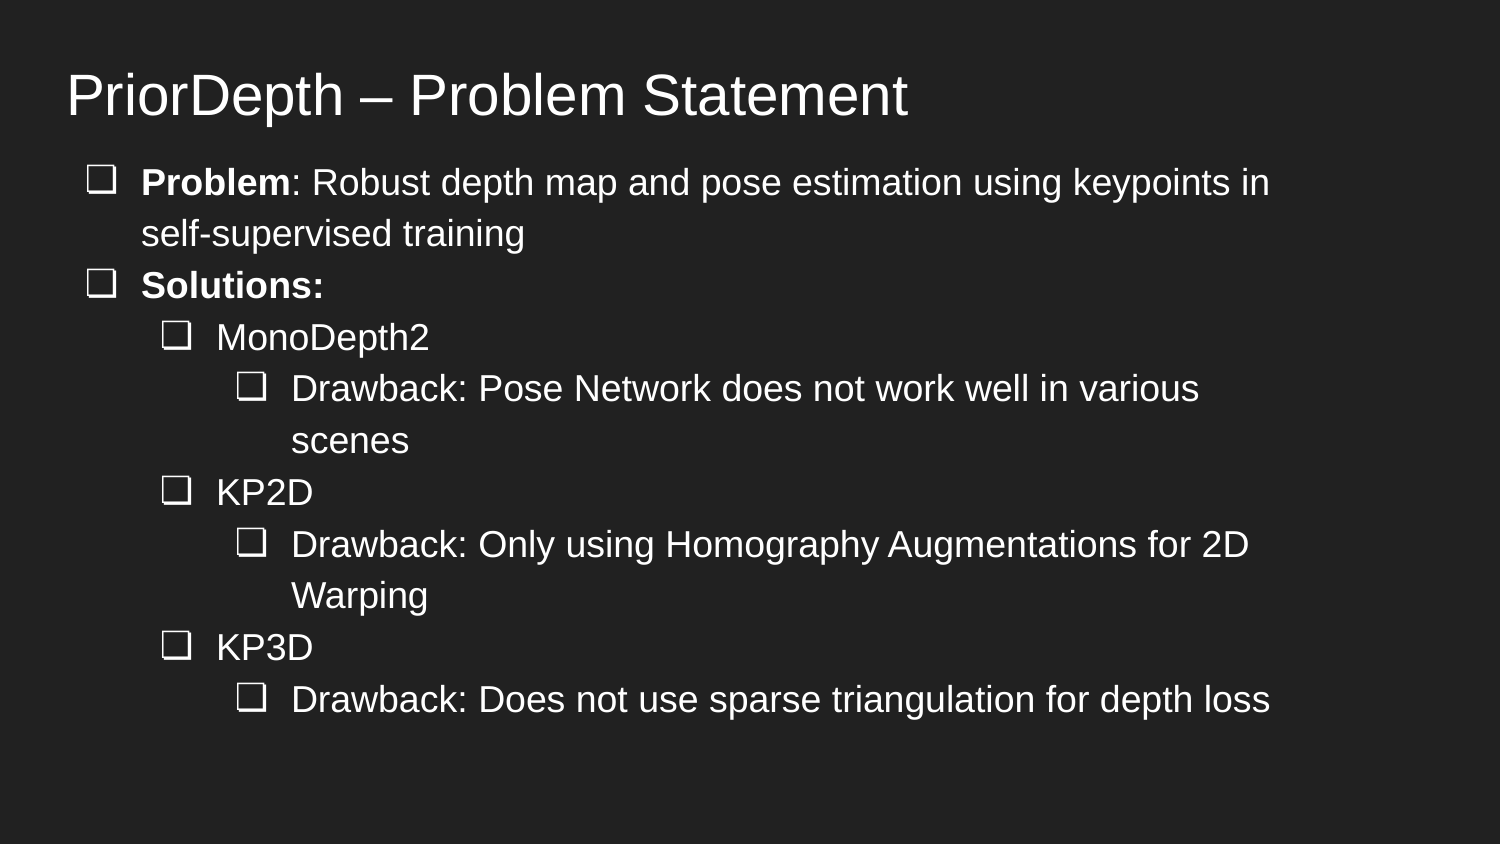

# PriorDepth – Problem Statement
Problem: Robust depth map and pose estimation using keypoints in self-supervised training
Solutions:
MonoDepth2
Drawback: Pose Network does not work well in various scenes
KP2D
Drawback: Only using Homography Augmentations for 2D Warping
KP3D
Drawback: Does not use sparse triangulation for depth loss